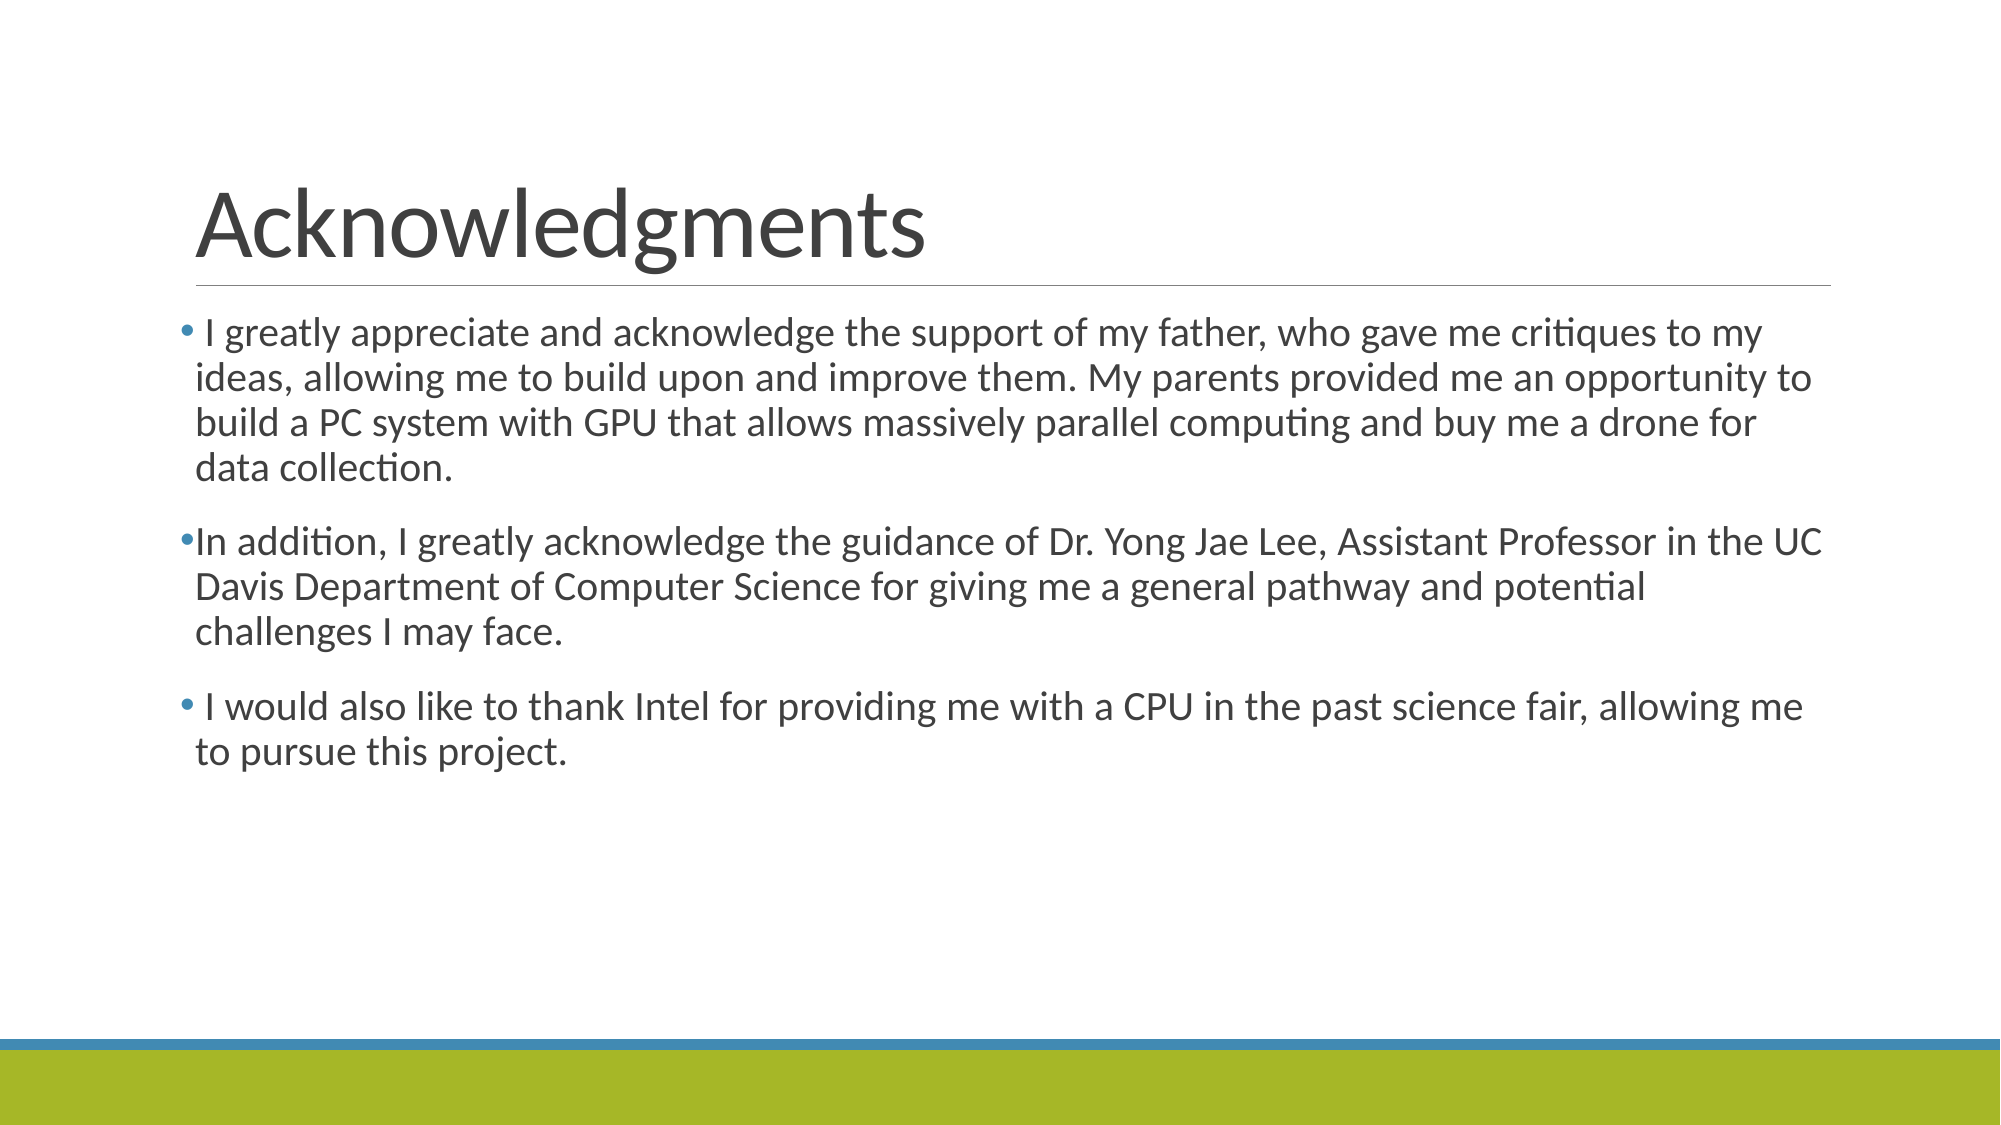

# Acknowledgments
 I greatly appreciate and acknowledge the support of my father, who gave me critiques to my ideas, allowing me to build upon and improve them. My parents provided me an opportunity to build a PC system with GPU that allows massively parallel computing and buy me a drone for data collection.
In addition, I greatly acknowledge the guidance of Dr. Yong Jae Lee, Assistant Professor in the UC Davis Department of Computer Science for giving me a general pathway and potential challenges I may face.
 I would also like to thank Intel for providing me with a CPU in the past science fair, allowing me to pursue this project.